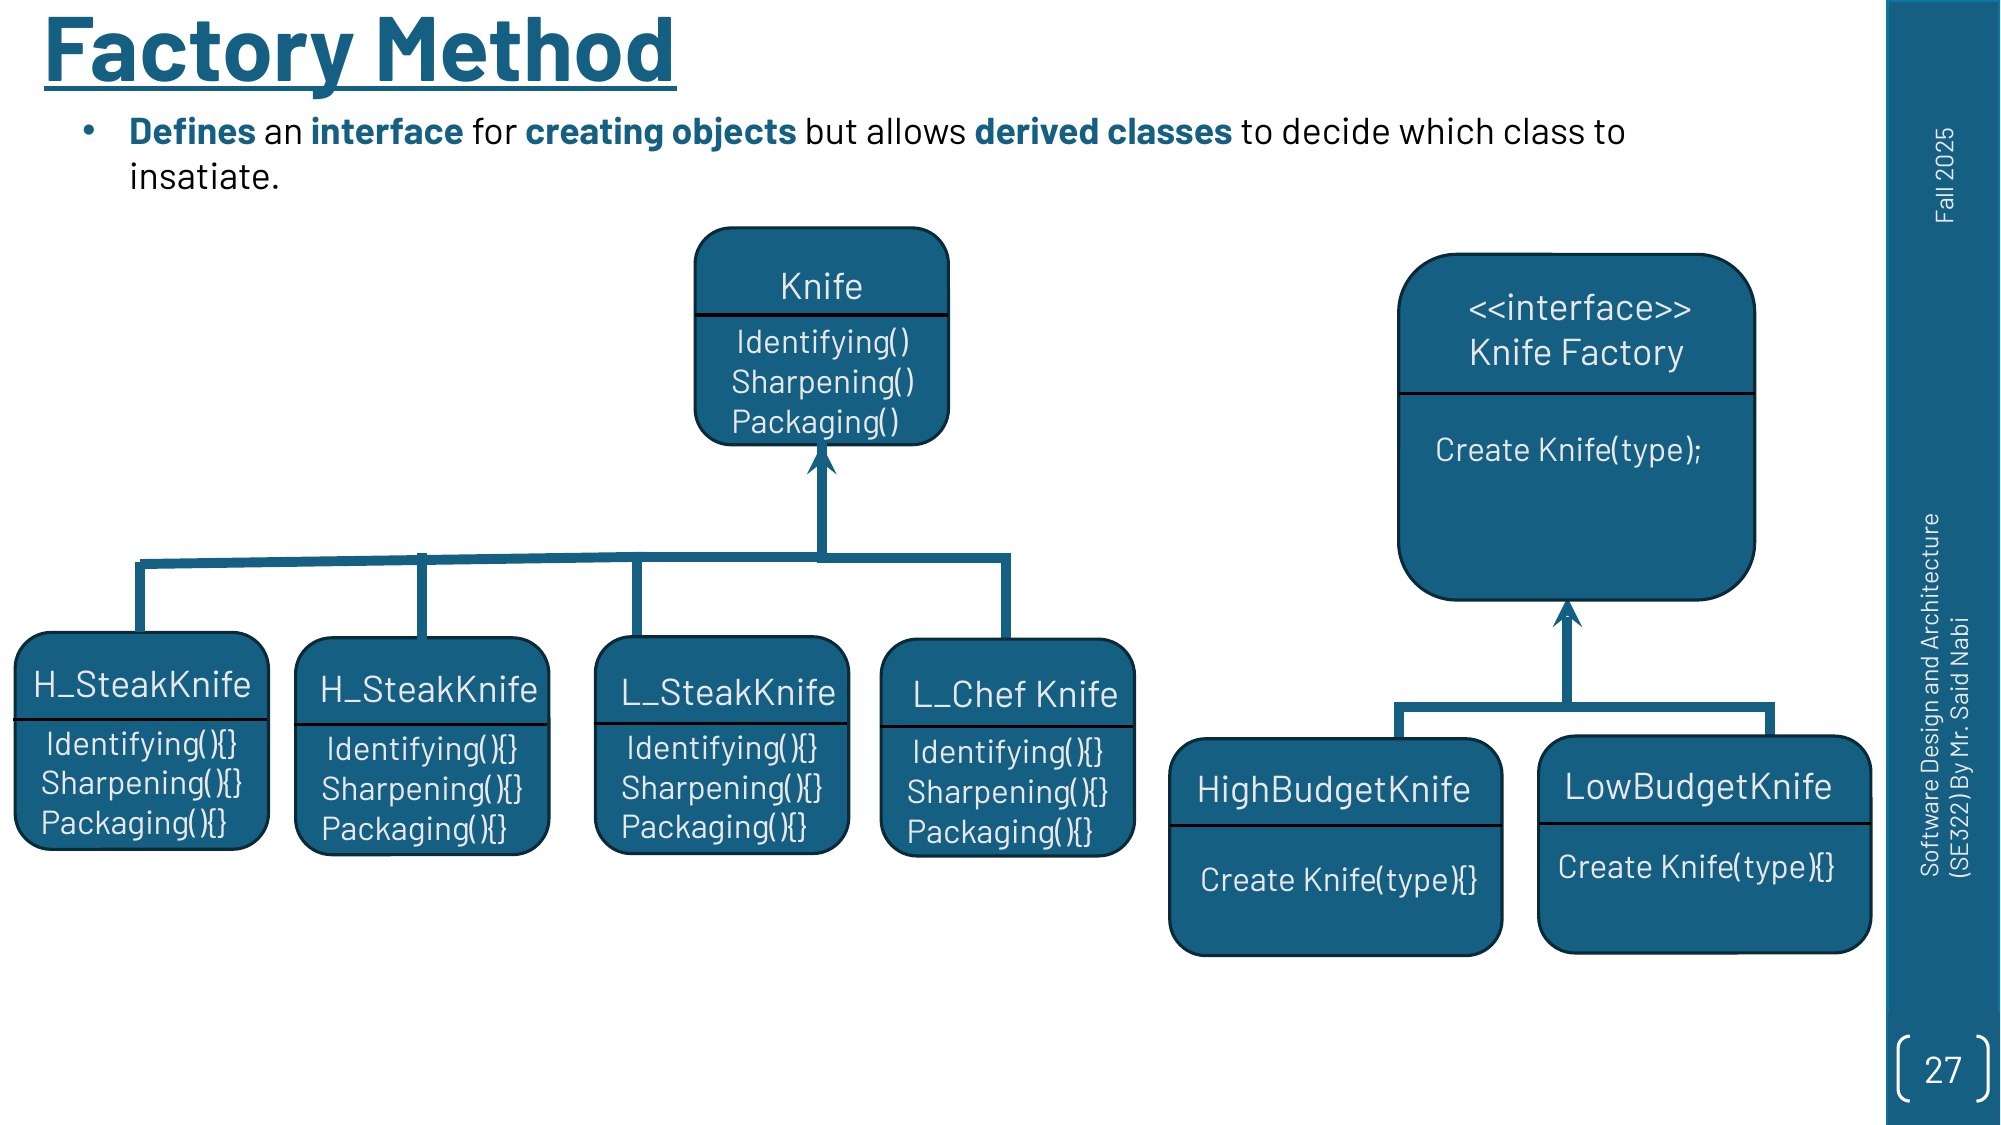

Factory Method

Defines an interface for creating objects but allows derived classes to decide which class to insatiate.

Knife

<<interface>>
Knife Factory

Identifying()
Sharpening()
Packaging()
Create Knife(type);

H_SteakKnife

L_SteakKnife

H_SteakKnife

L_Chef Knife
Identifying(){}
Sharpening(){}
Packaging(){}
Identifying(){}
Sharpening(){}
Packaging(){}
Identifying(){}
Sharpening(){}
Packaging(){}
Identifying(){}
Sharpening(){}
Packaging(){}

LowBudgetKnife

HighBudgetKnife
Create Knife(type){}
Create Knife(type){}